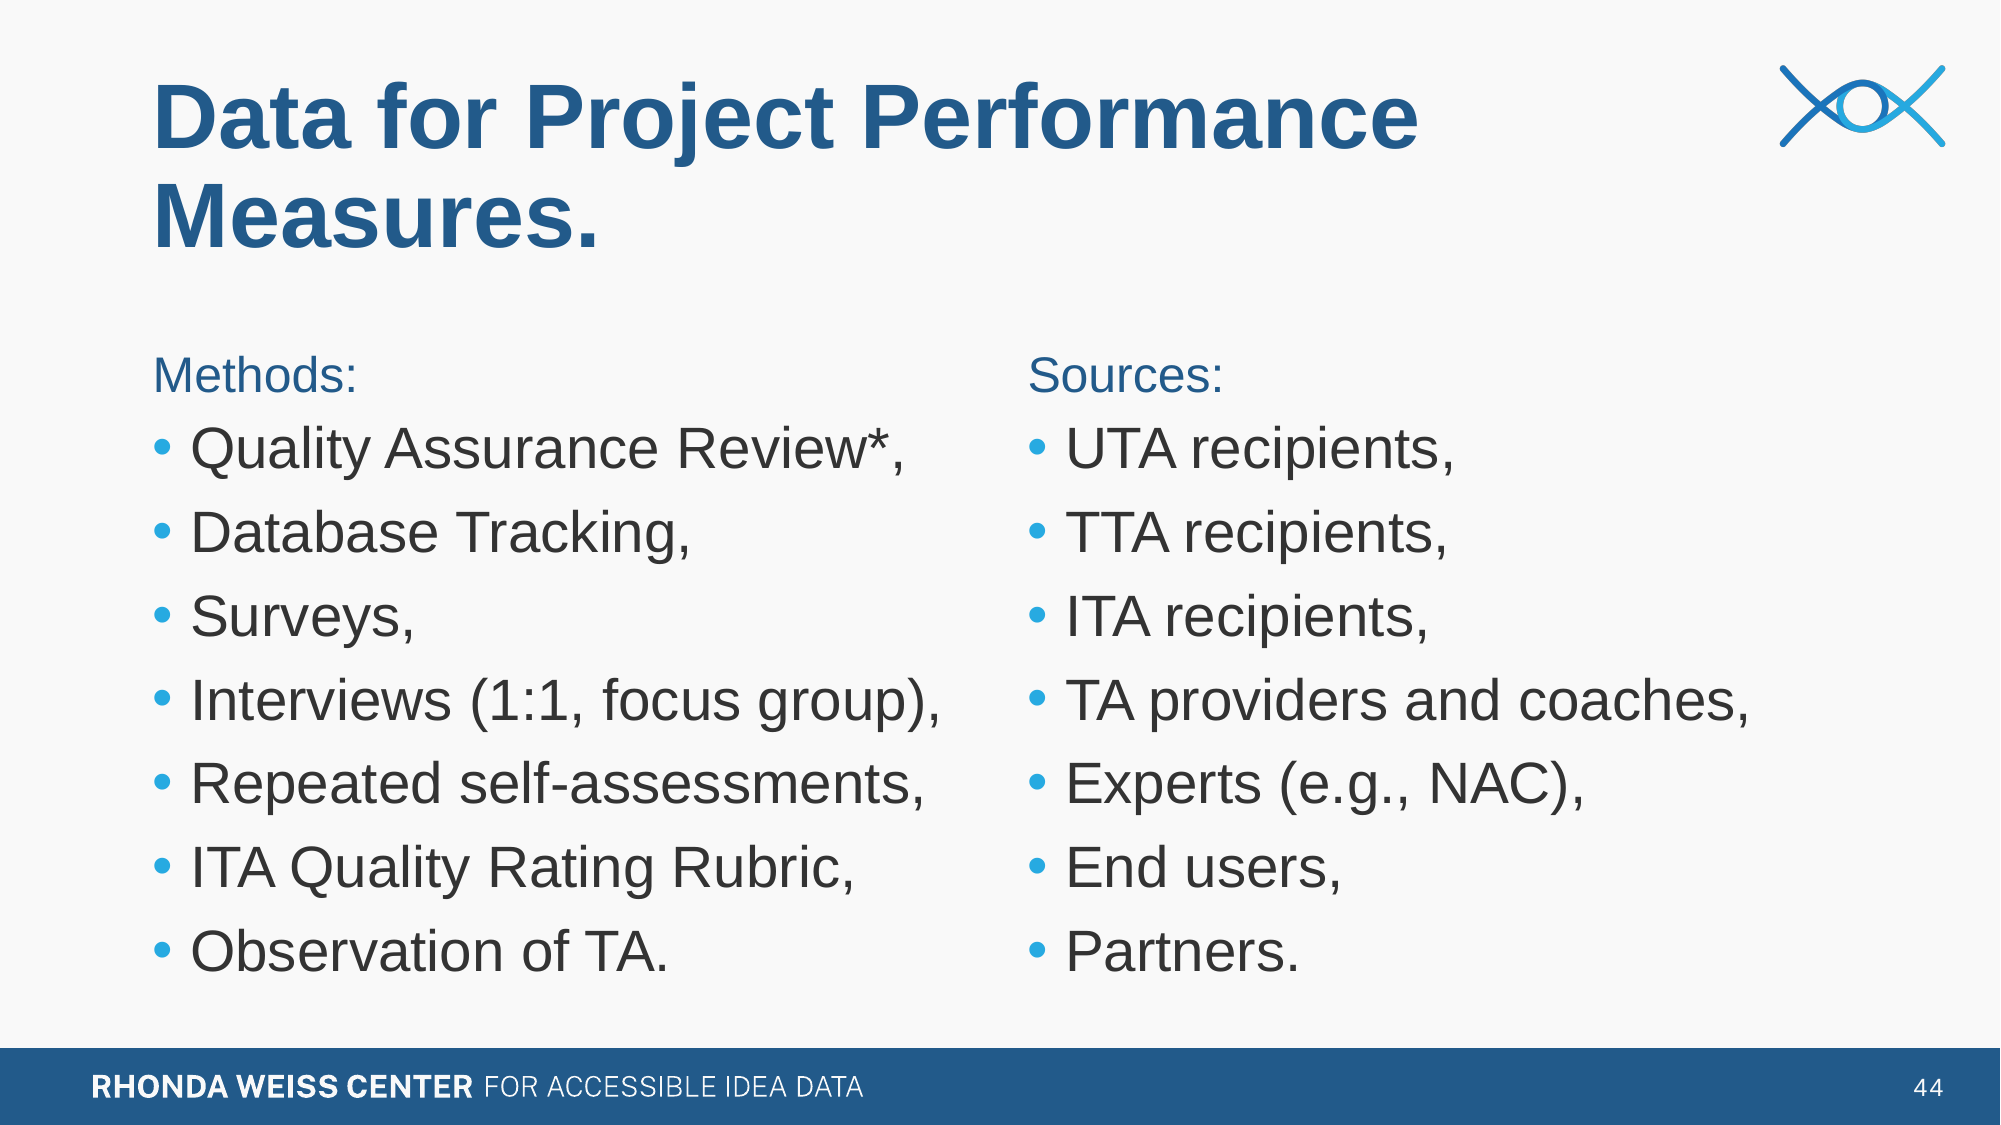

# Data for Project Performance Measures.
Methods:
Sources:
Quality Assurance Review*,
Database Tracking,
Surveys,
Interviews (1:1, focus group),
Repeated self-assessments,
ITA Quality Rating Rubric,
Observation of TA.

UTA recipients,
TTA recipients,
ITA recipients,
TA providers and coaches,
Experts (e.g., NAC),
End users,
Partners.